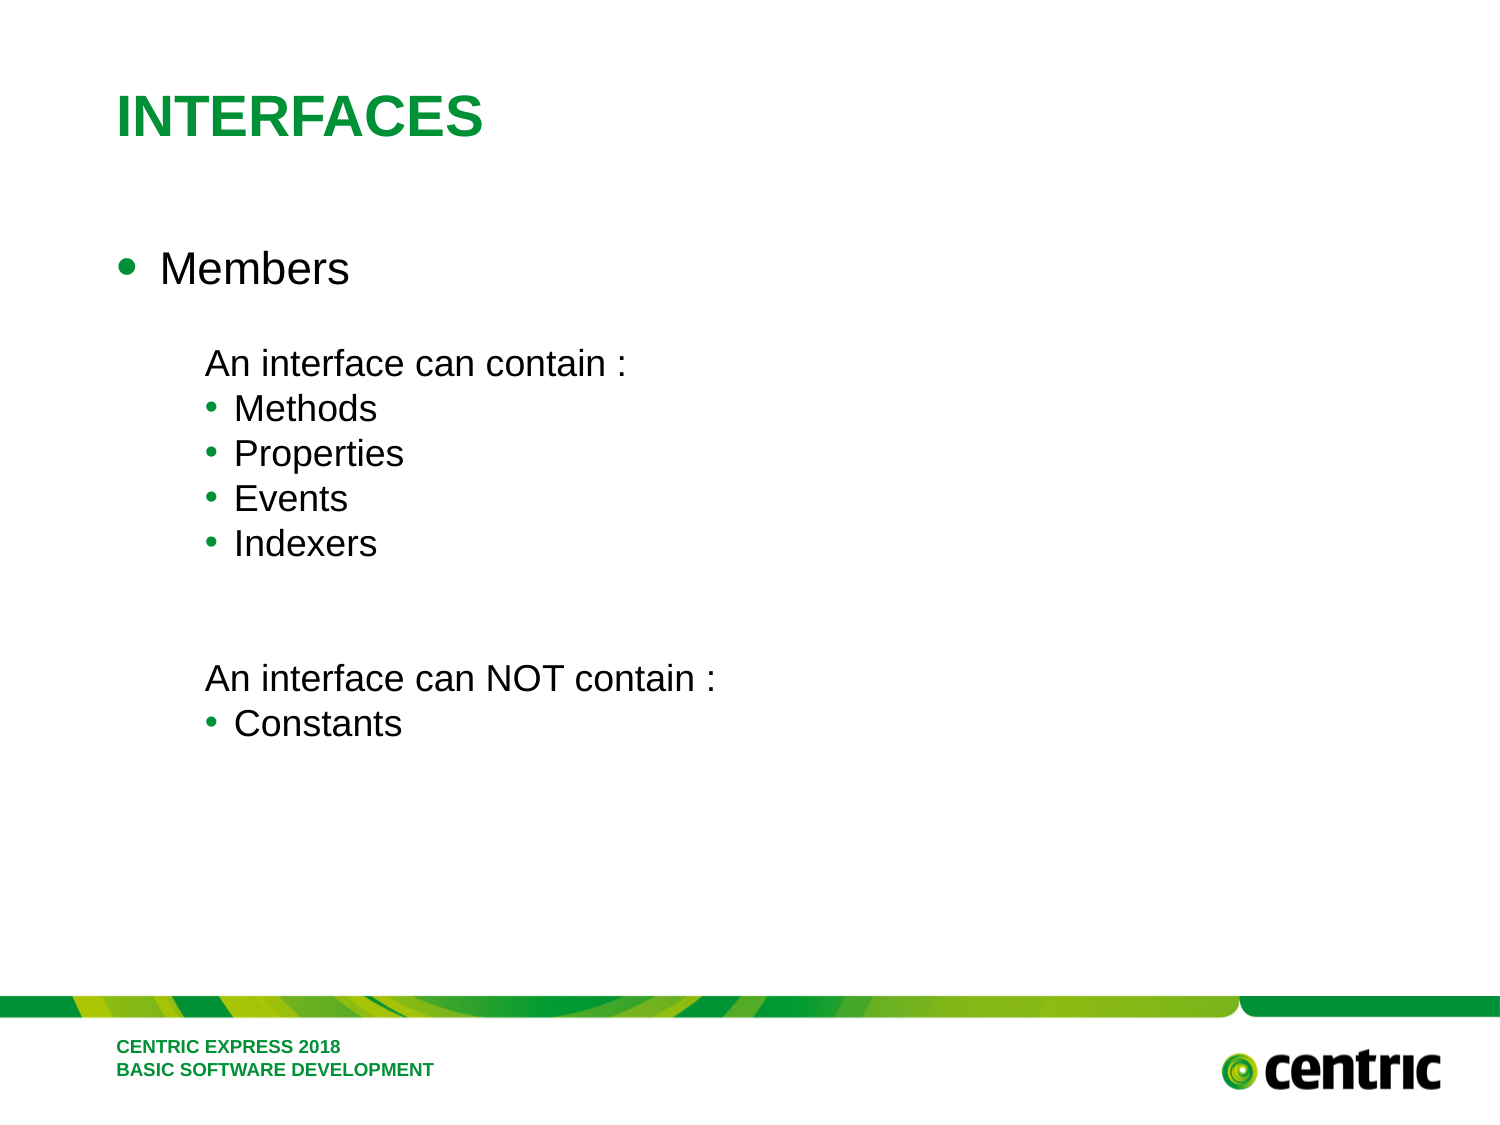

# Interfaces
Members

An interface can contain :
Methods
Properties
Events
Indexers

An interface can NOT contain :
Constants

CENTRIC EXPRESS 2018                               BASIC SOFTWARE DEVELOPMENT
February 26, 2018